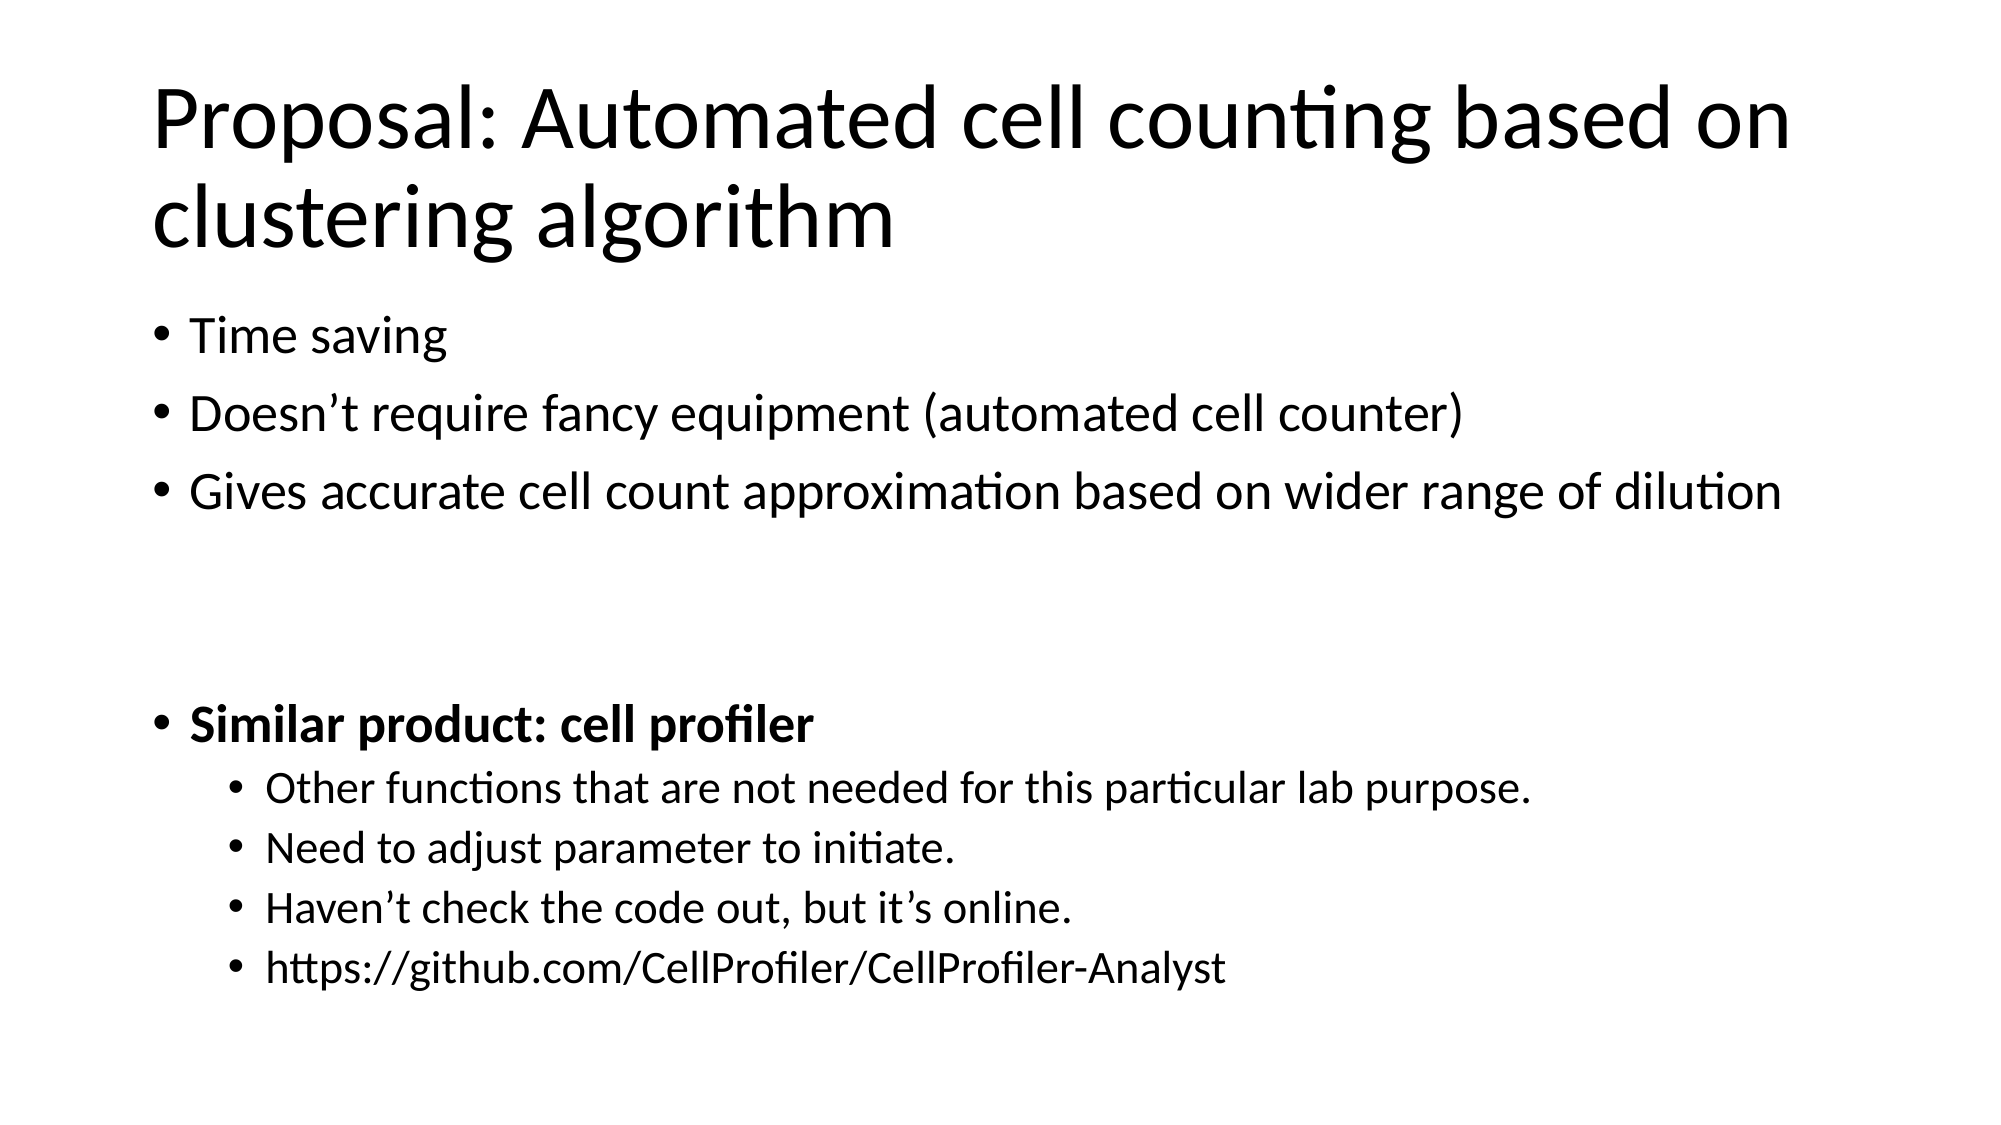

# Proposal: Automated cell counting based on clustering algorithm
Time saving
Doesn’t require fancy equipment (automated cell counter)
Gives accurate cell count approximation based on wider range of dilution

Similar product: cell profiler
Other functions that are not needed for this particular lab purpose.
Need to adjust parameter to initiate.
Haven’t check the code out, but it’s online.
https://github.com/CellProfiler/CellProfiler-Analyst